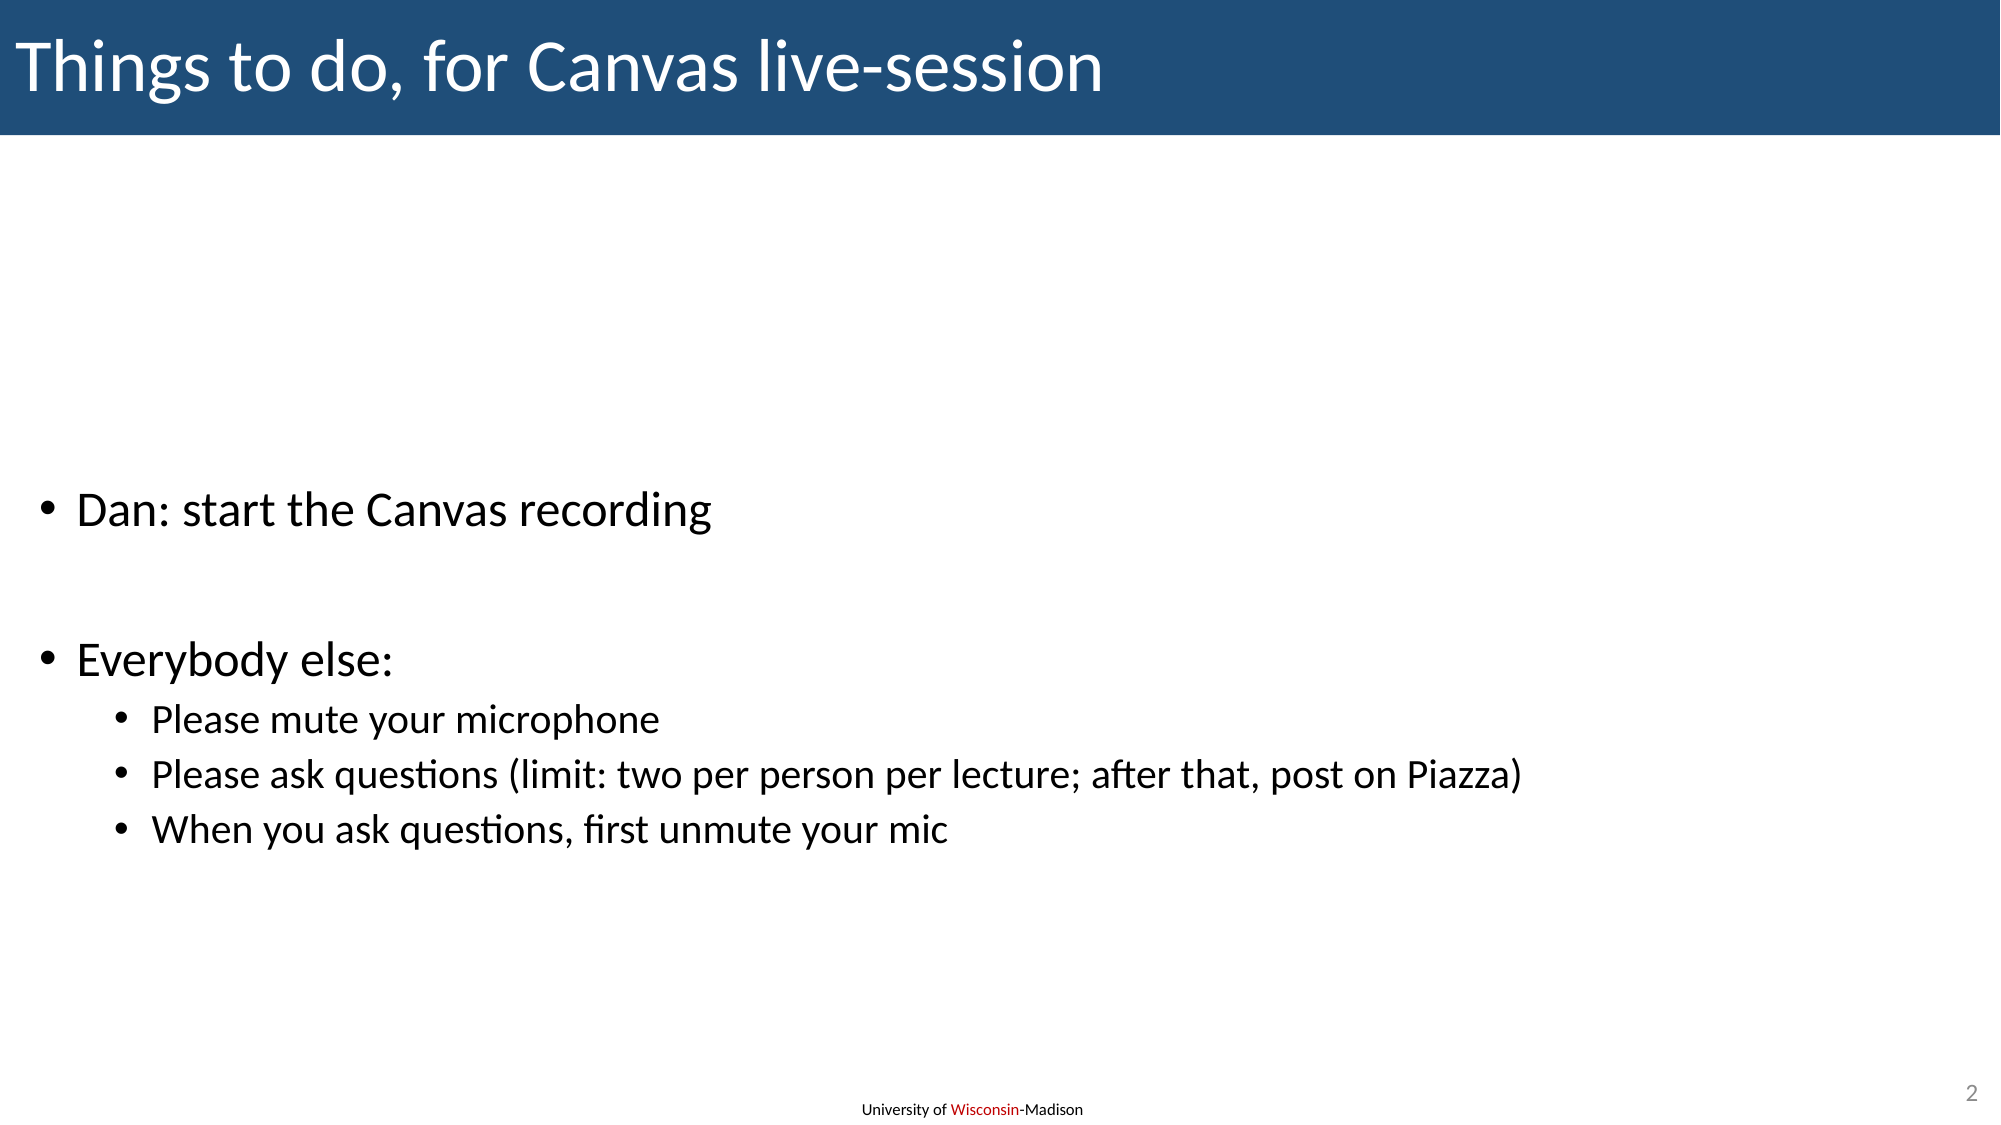

# Things to do, for Canvas live-session

Dan: start the Canvas recording

Everybody else:
Please mute your microphone
Please ask questions (limit: two per person per lecture; after that, post on Piazza)
When you ask questions, first unmute your mic
2